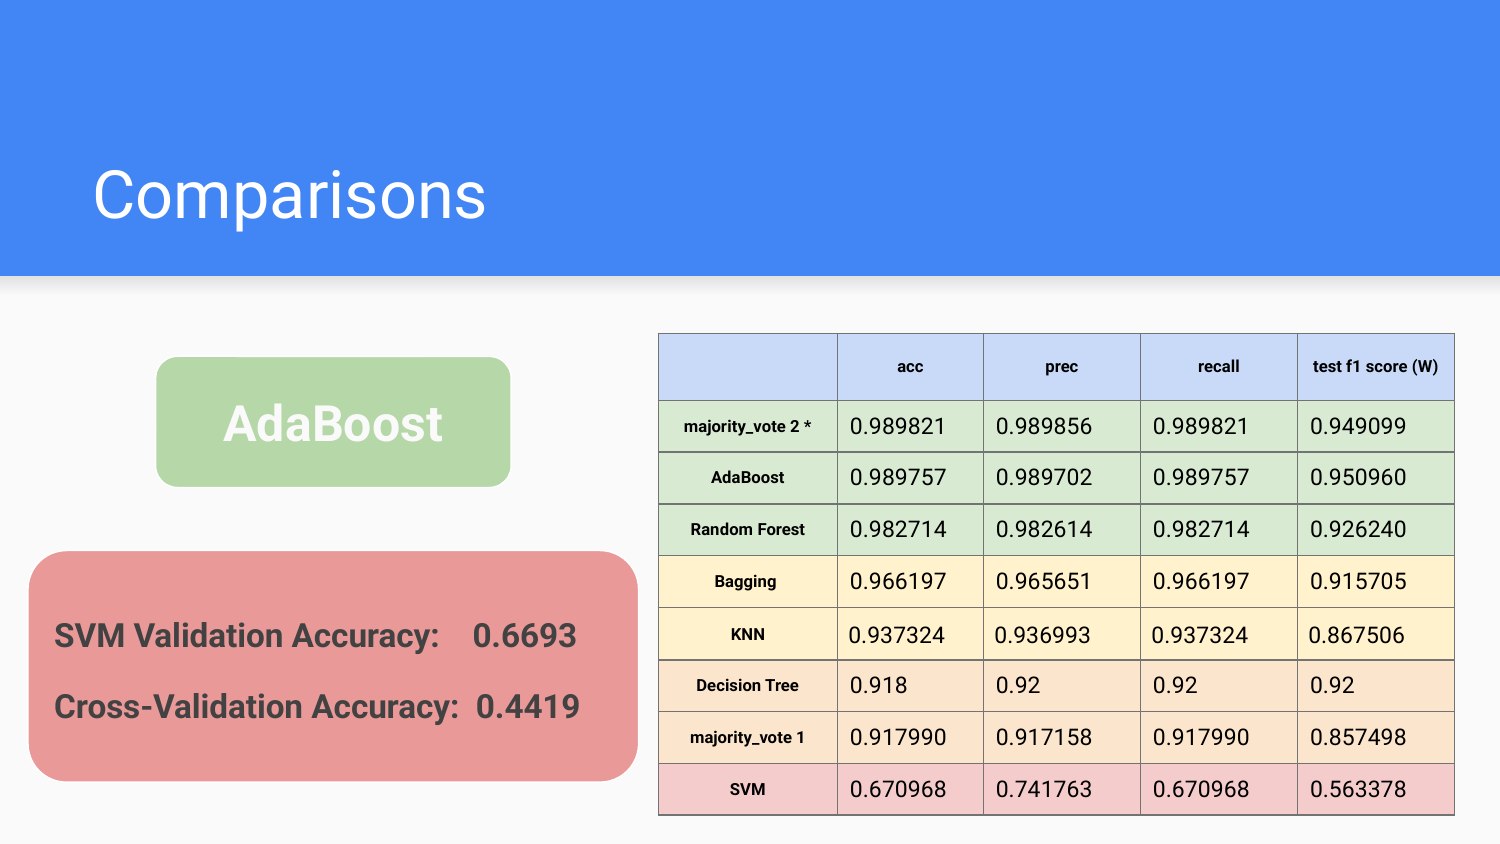

# Comparisons
|  | acc | prec | recall | test f1 score (W) |
| --- | --- | --- | --- | --- |
| majority\_vote 2 \* | 0.989821 | 0.989856 | 0.989821 | 0.949099 |
| AdaBoost | 0.989757 | 0.989702 | 0.989757 | 0.950960 |
| Random Forest | 0.982714 | 0.982614 | 0.982714 | 0.926240 |
| Bagging | 0.966197 | 0.965651 | 0.966197 | 0.915705 |
| KNN | 0.937324 | 0.936993 | 0.937324 | 0.867506 |
| Decision Tree | 0.918 | 0.92 | 0.92 | 0.92 |
| majority\_vote 1 | 0.917990 | 0.917158 | 0.917990 | 0.857498 |
| SVM | 0.670968 | 0.741763 | 0.670968 | 0.563378 |
AdaBoost
SVM Validation Accuracy:    0.6693
Cross-Validation Accuracy:  0.4419